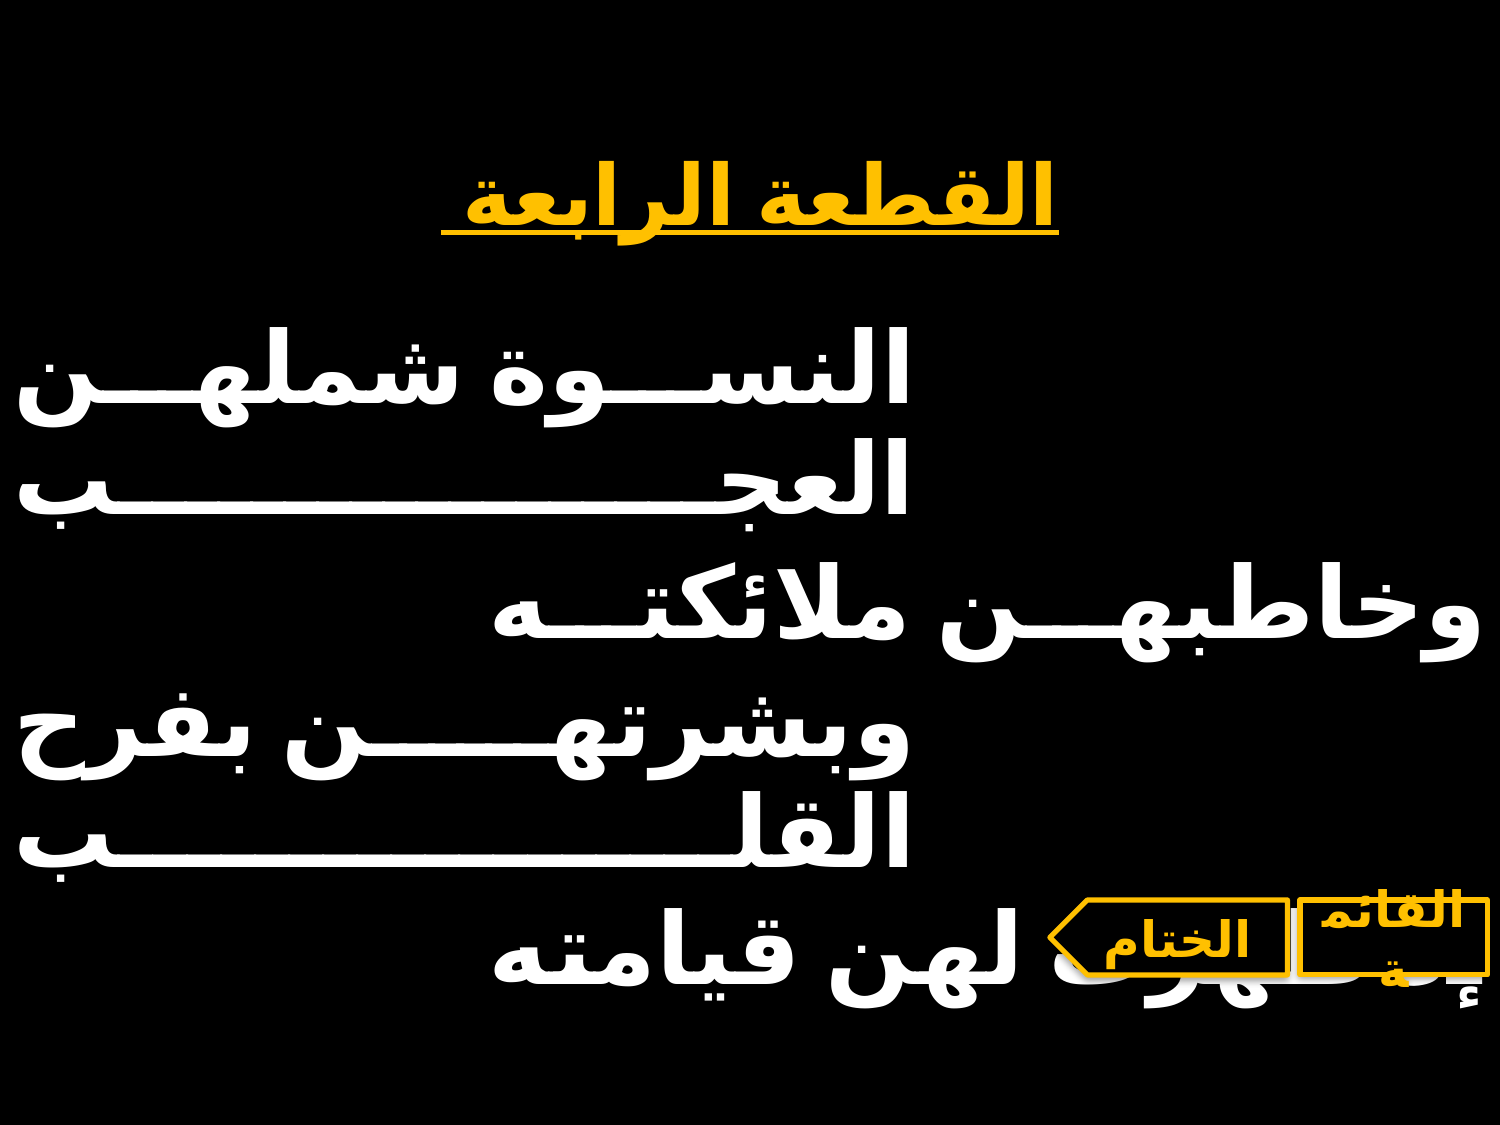

# القطعة الرابعة
| النسوة شملهن العجب |  |  |
| --- | --- | --- |
|  | وخاطبهن ملائكته |  |
| وبشرتهن بفرح القلب |  |  |
|  | إذ ظهرت لهن قيامته |  |
الختام
القائمة